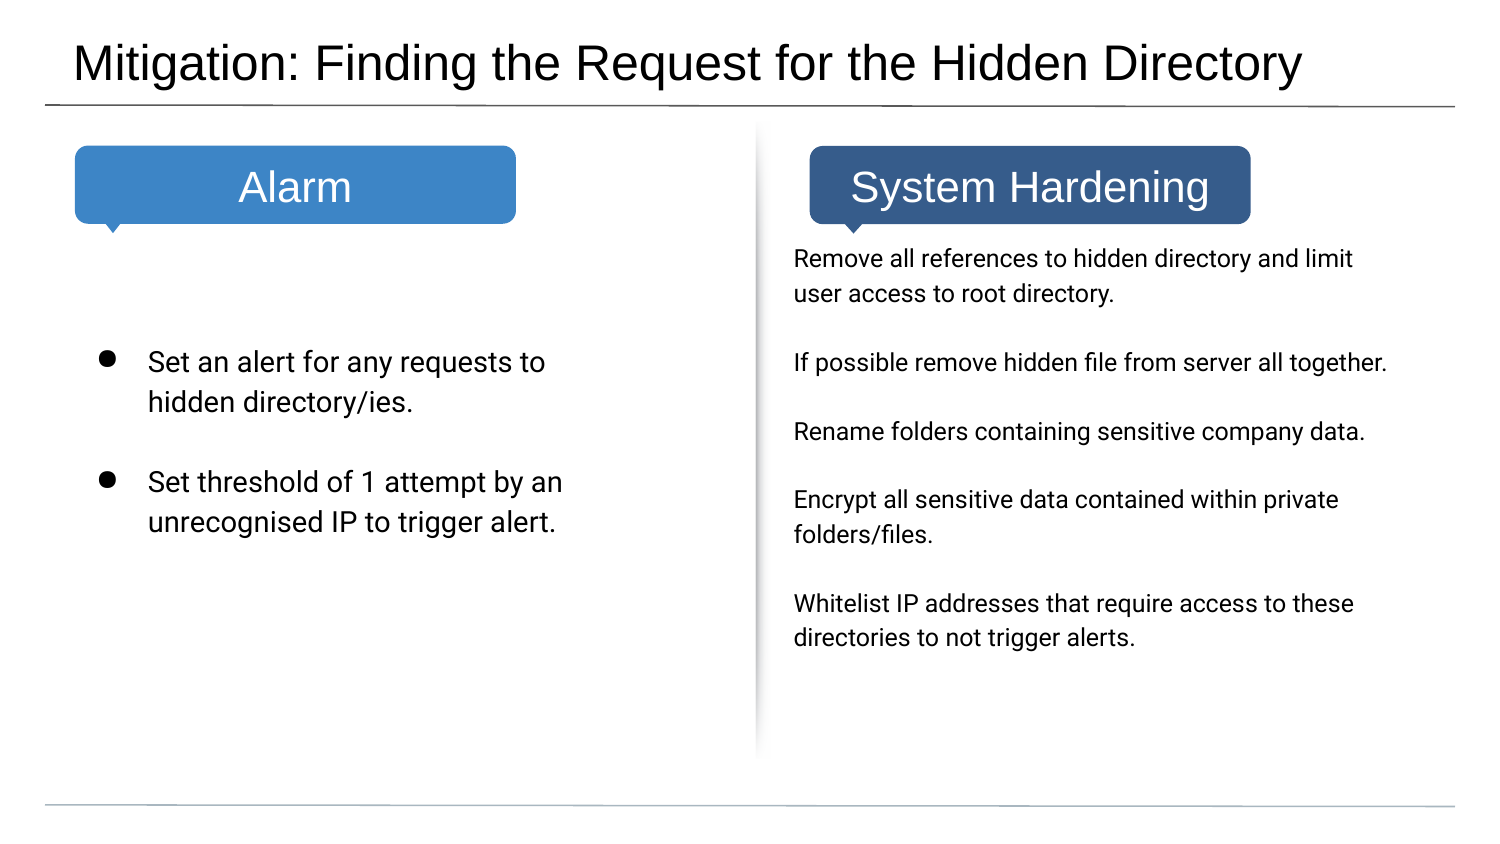

# Mitigation: Finding the Request for the Hidden Directory
Remove all references to hidden directory and limit user access to root directory.

If possible remove hidden file from server all together.

Rename folders containing sensitive company data.

Encrypt all sensitive data contained within private folders/files.

Whitelist IP addresses that require access to these directories to not trigger alerts.

Set an alert for any requests to hidden directory/ies.

Set threshold of 1 attempt by an unrecognised IP to trigger alert.